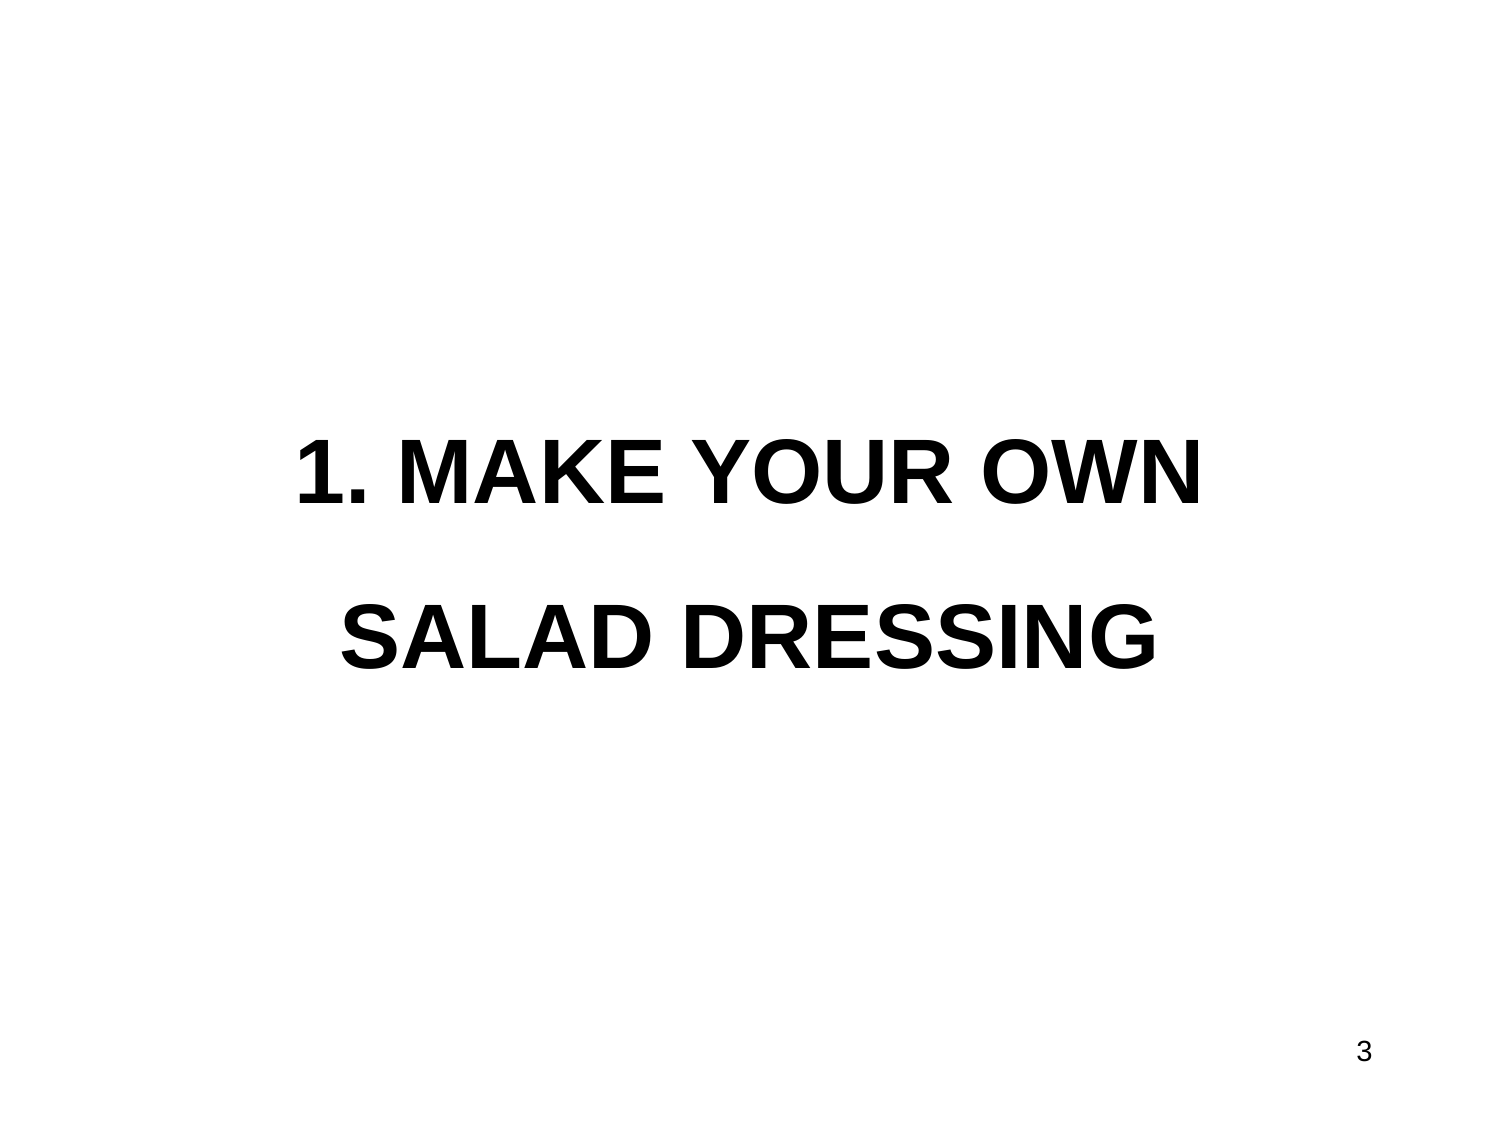

1. MAKE YOUR OWN
SALAD DRESSING
3